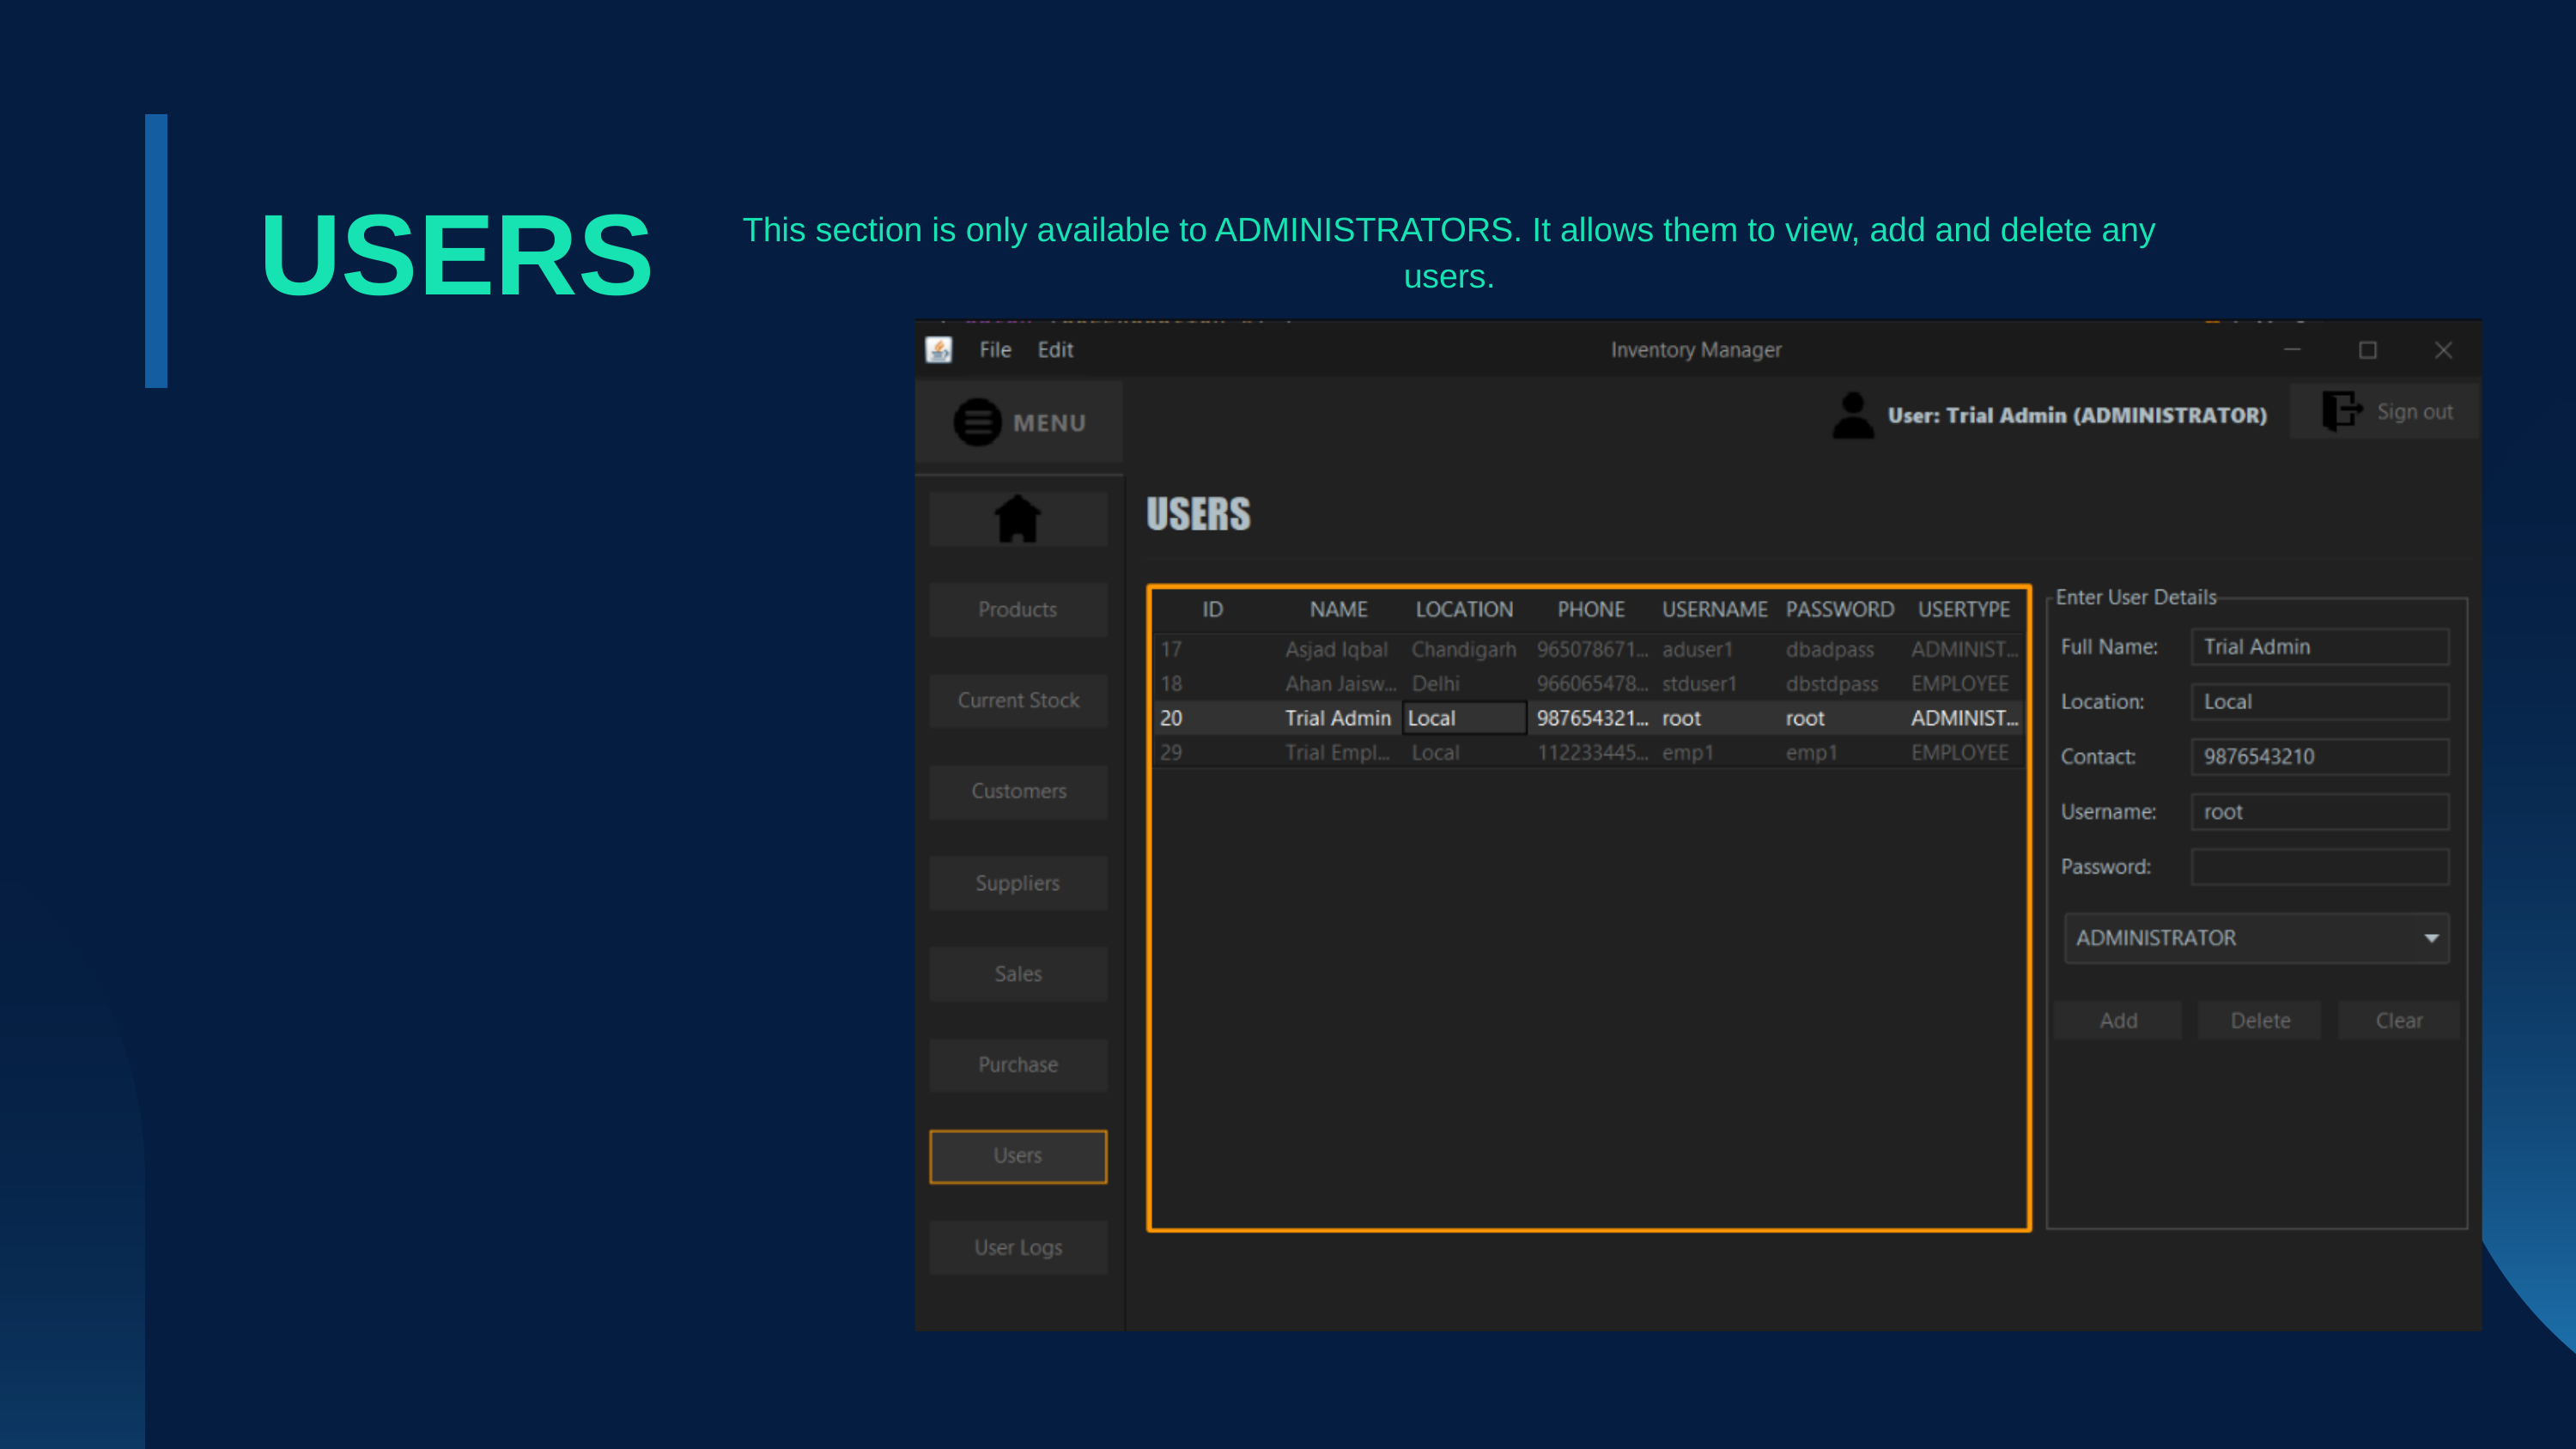

USERS

This section is only available to ADMINISTRATORS. It allows them to view, add and delete any users.